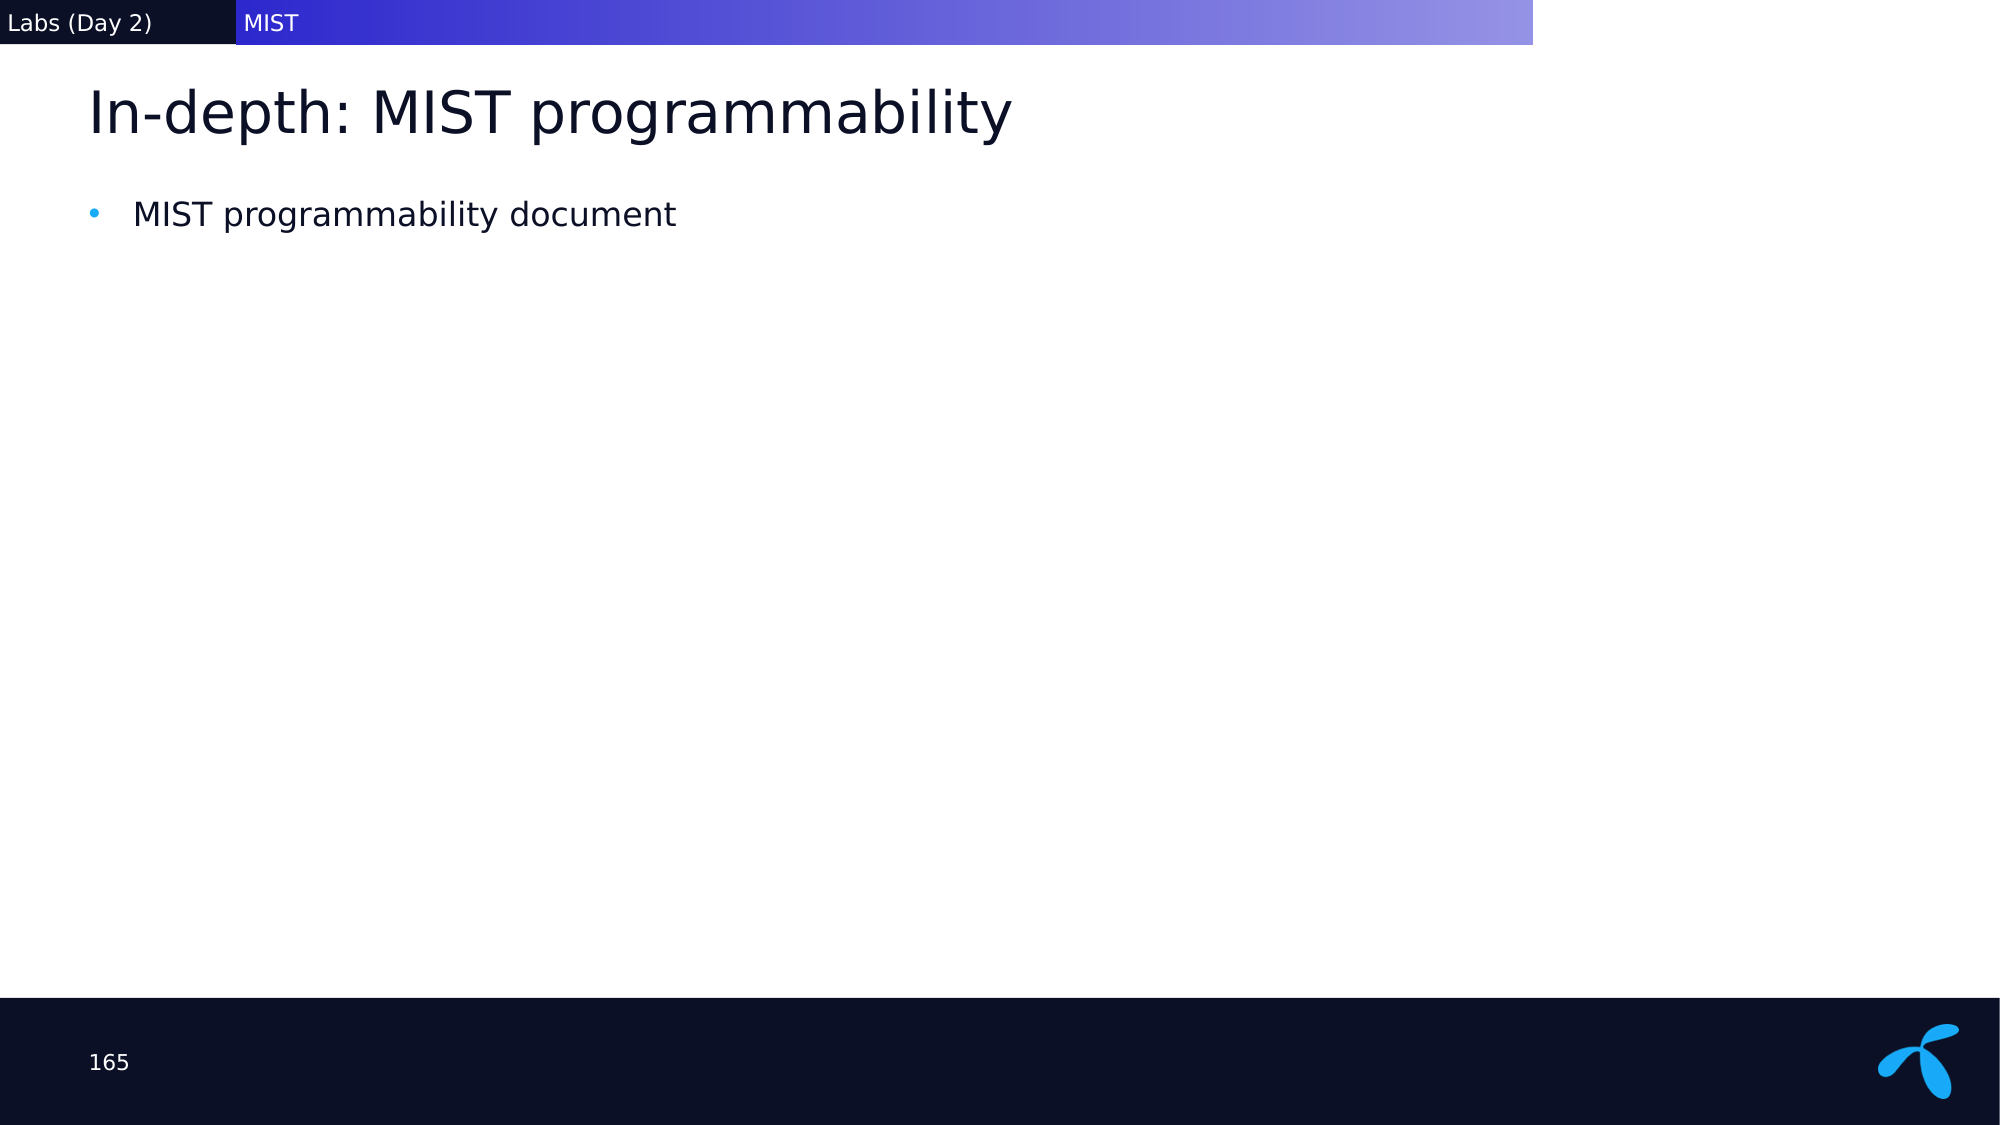

Labs (Day 2)
 MIST
# In-depth: MIST programmability
MIST programmability document

165